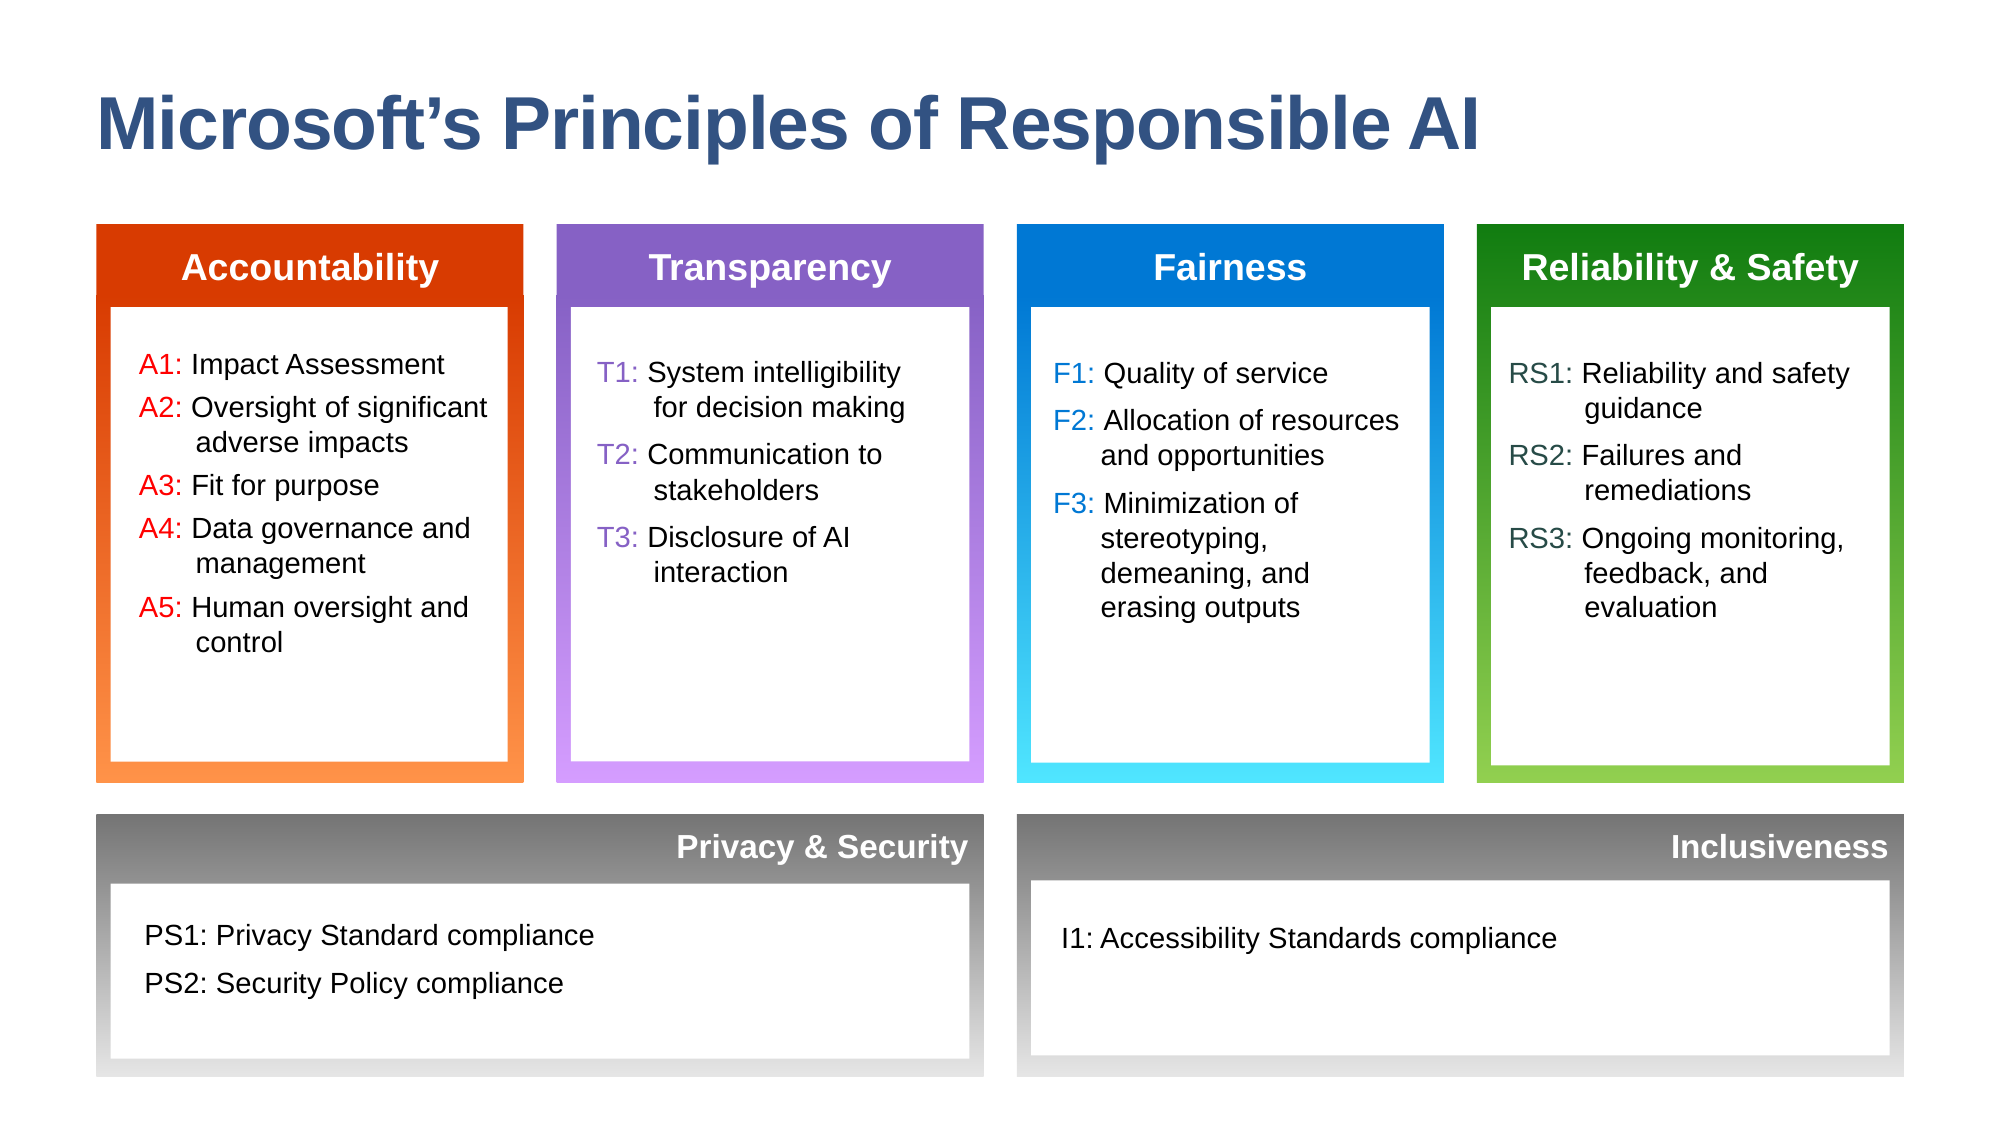

# Microsoft’s Principles of Responsible AI
Accountability

A1: Impact Assessment
A2: Oversight of significant adverse impacts
A3: Fit for purpose
A4: Data governance and management
A5: Human oversight and control
Transparency

T1: System intelligibility for decision making
T2: Communication to stakeholders
T3: Disclosure of AI interaction
Fairness

F1: Quality of service
F2: Allocation of resources and opportunities
F3: Minimization of stereotyping, demeaning, and erasing outputs
Reliability & Safety

RS1: Reliability and safety guidance
RS2: Failures and remediations
RS3: Ongoing monitoring, feedback, and evaluation
Privacy & Security

PS1: Privacy Standard compliance
PS2: Security Policy compliance
Inclusiveness

I1: Accessibility Standards compliance